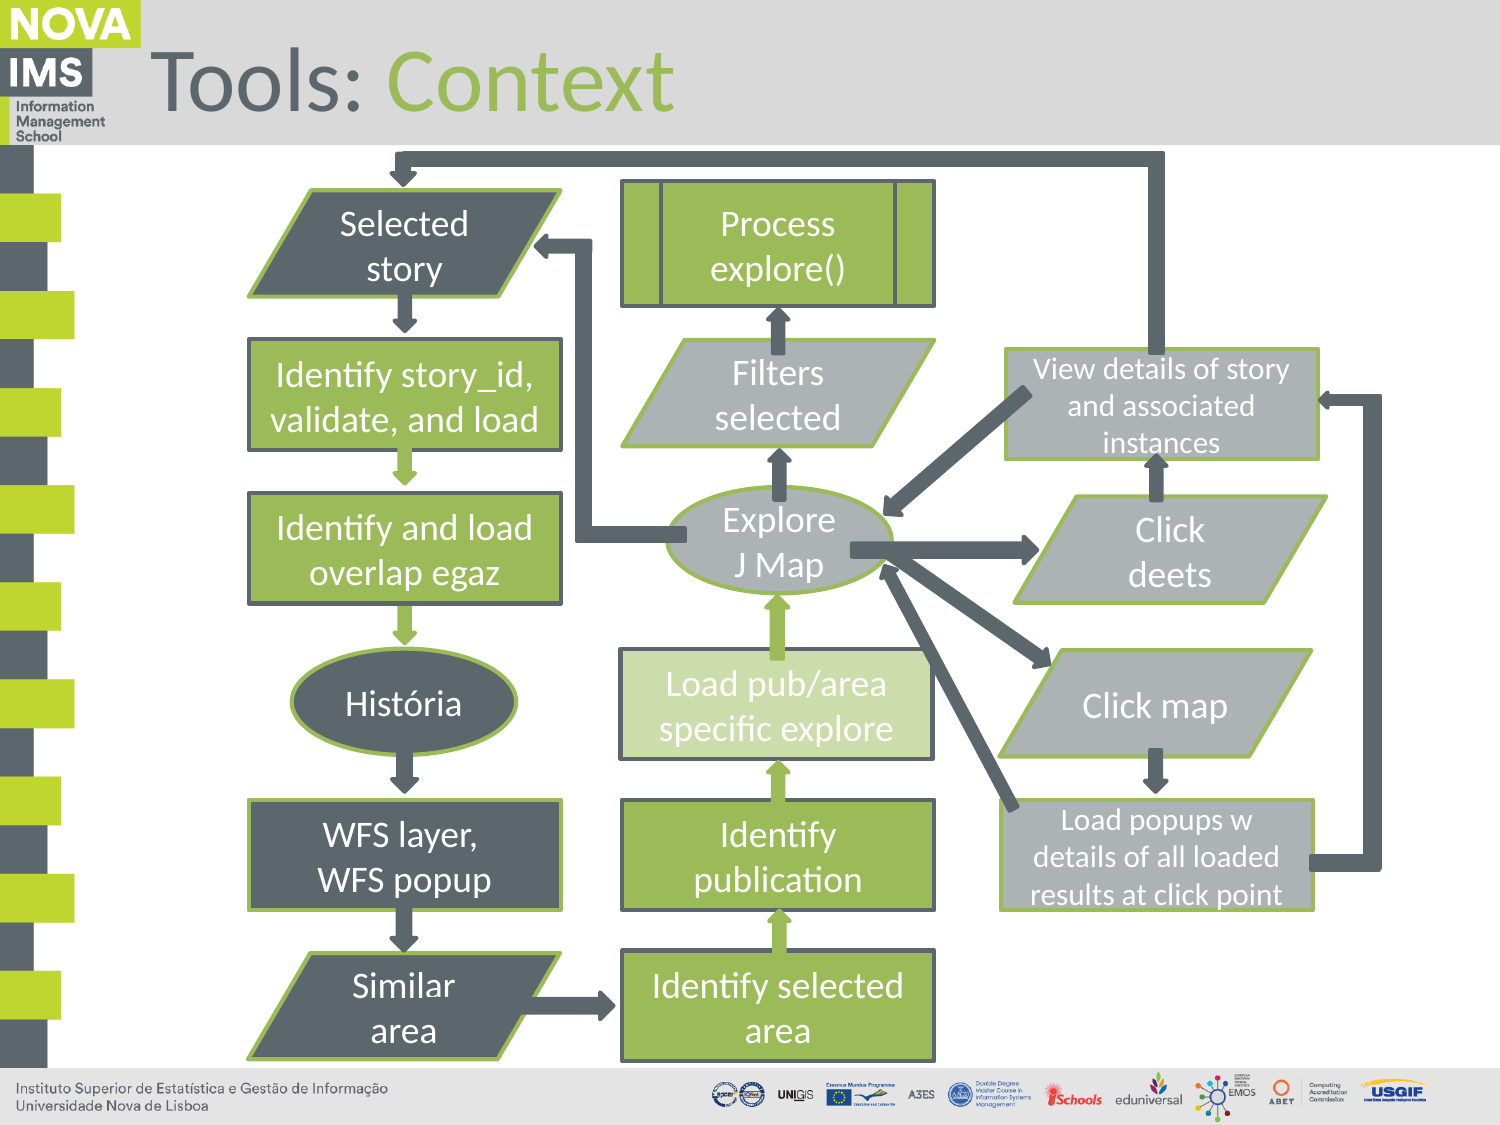

# Tools: Context

Process explore()
Selected story

Identify story_id, validate, and load
Filters selected
View details of story and associated instances

Explore J Map
Identify and load overlap egaz
Click deets

História
Load pub/area specific explore
Click map

WFS layer,
WFS popup
Identify publication
Load popups w details of all loaded results at click point

Identify selected area
Similar area